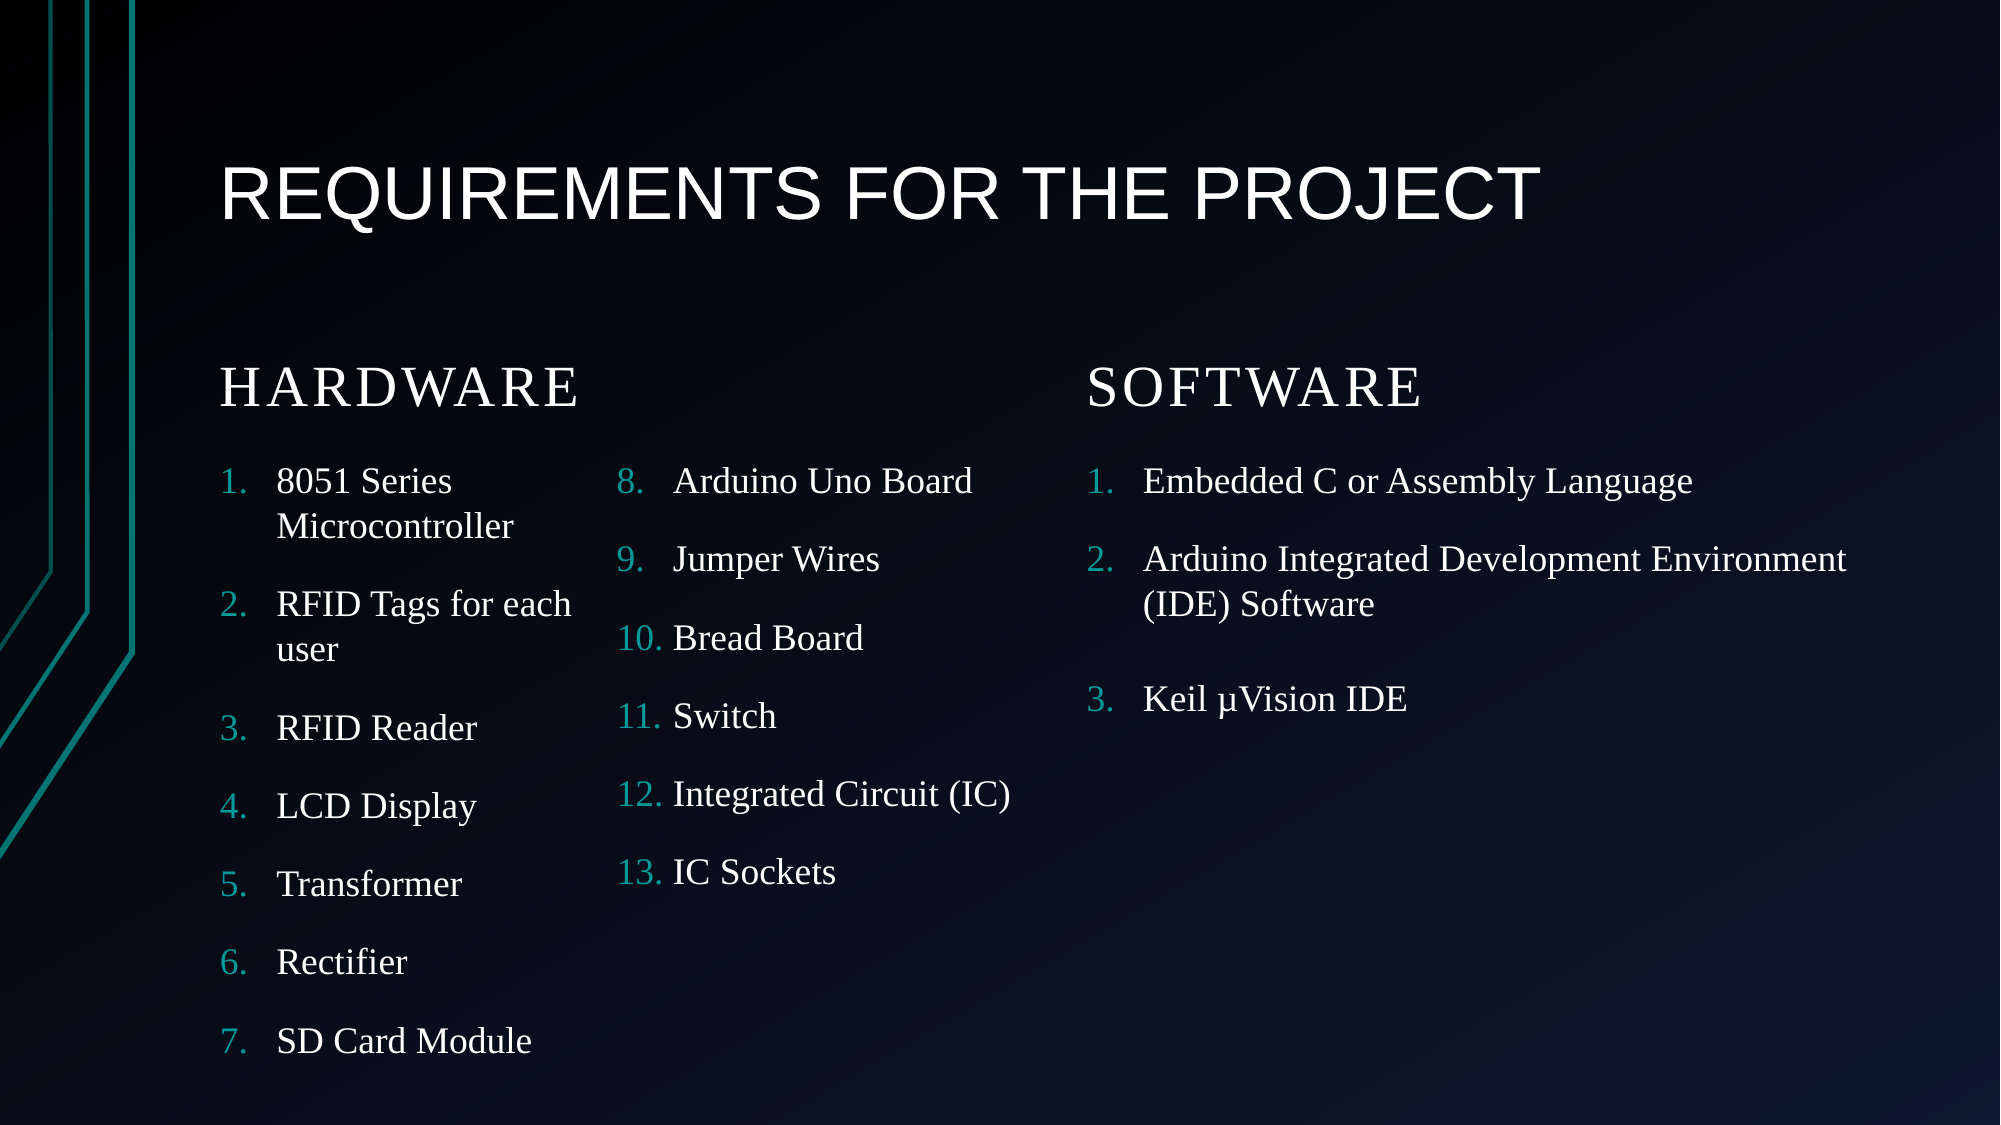

# REQUIREMENTS FOR THE PROJECT
HARDWARE
SOFTWARE
8051 Series Microcontroller
RFID Tags for each user
RFID Reader
LCD Display
Transformer
Rectifier
SD Card Module
Arduino Uno Board
Jumper Wires
Bread Board
Switch
Integrated Circuit (IC)
IC Sockets

Embedded C or Assembly Language
Arduino Integrated Development Environment (IDE) Software
Keil µVision IDE